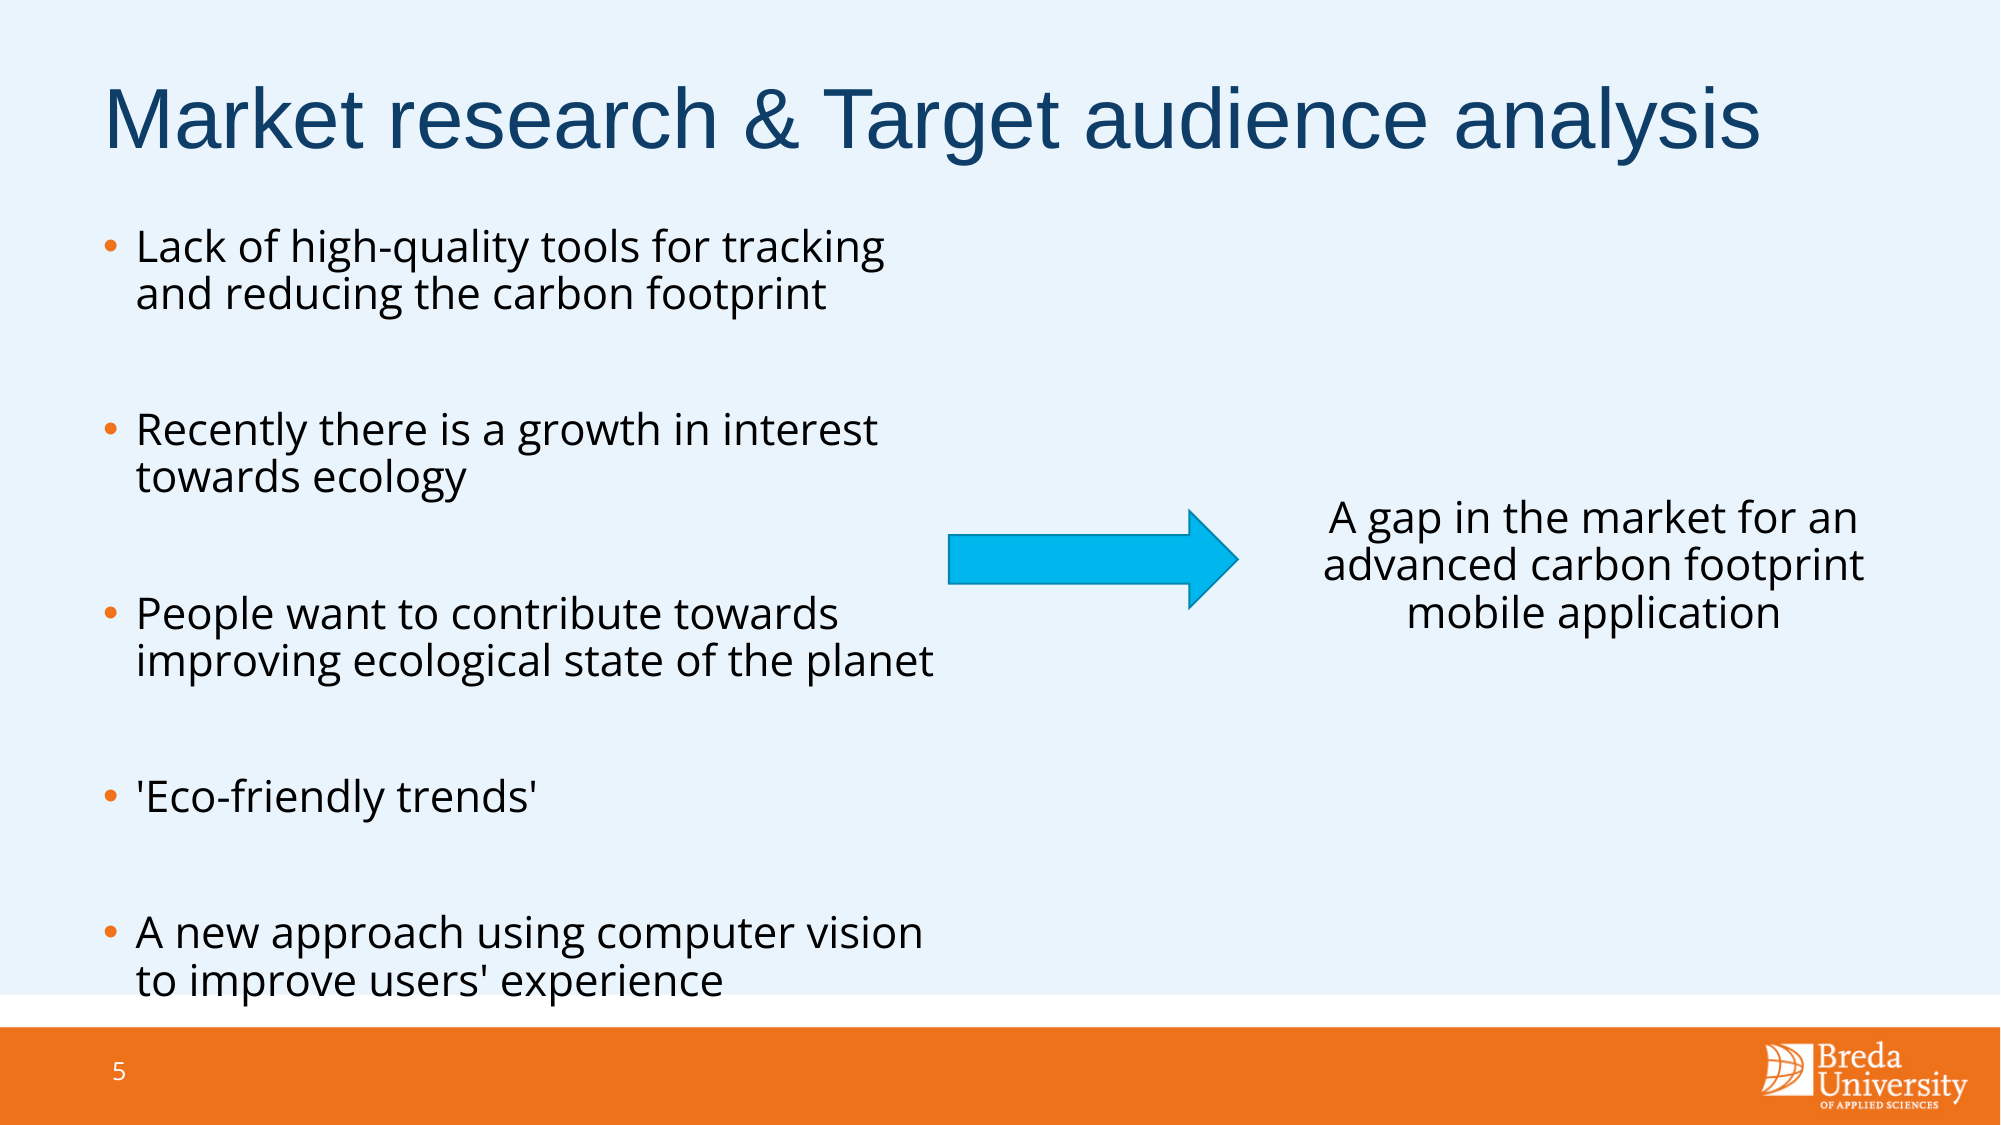

# Market research & Target audience analysis
Lack of high-quality tools for tracking and reducing the carbon footprint

Recently there is a growth in interest towards ecology

People want to contribute towards improving ecological state of the planet

'Eco-friendly trends'

A new approach using computer vision to improve users' experience

A gap in the market for an advanced carbon footprint mobile application

5